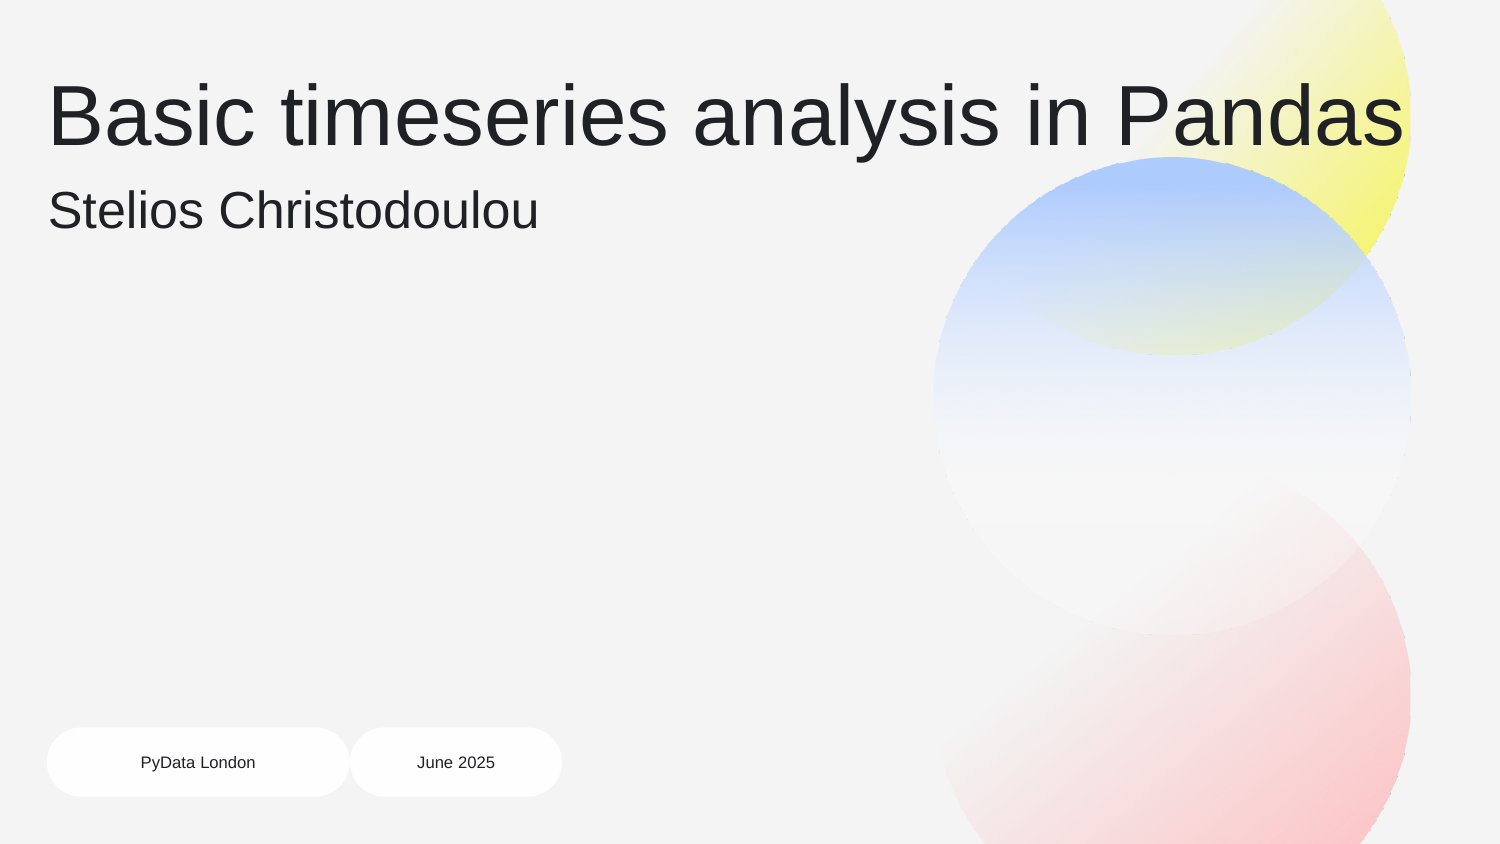

# Basic timeseries analysis in Pandas
Stelios Christodoulou
PyData London
June 2025